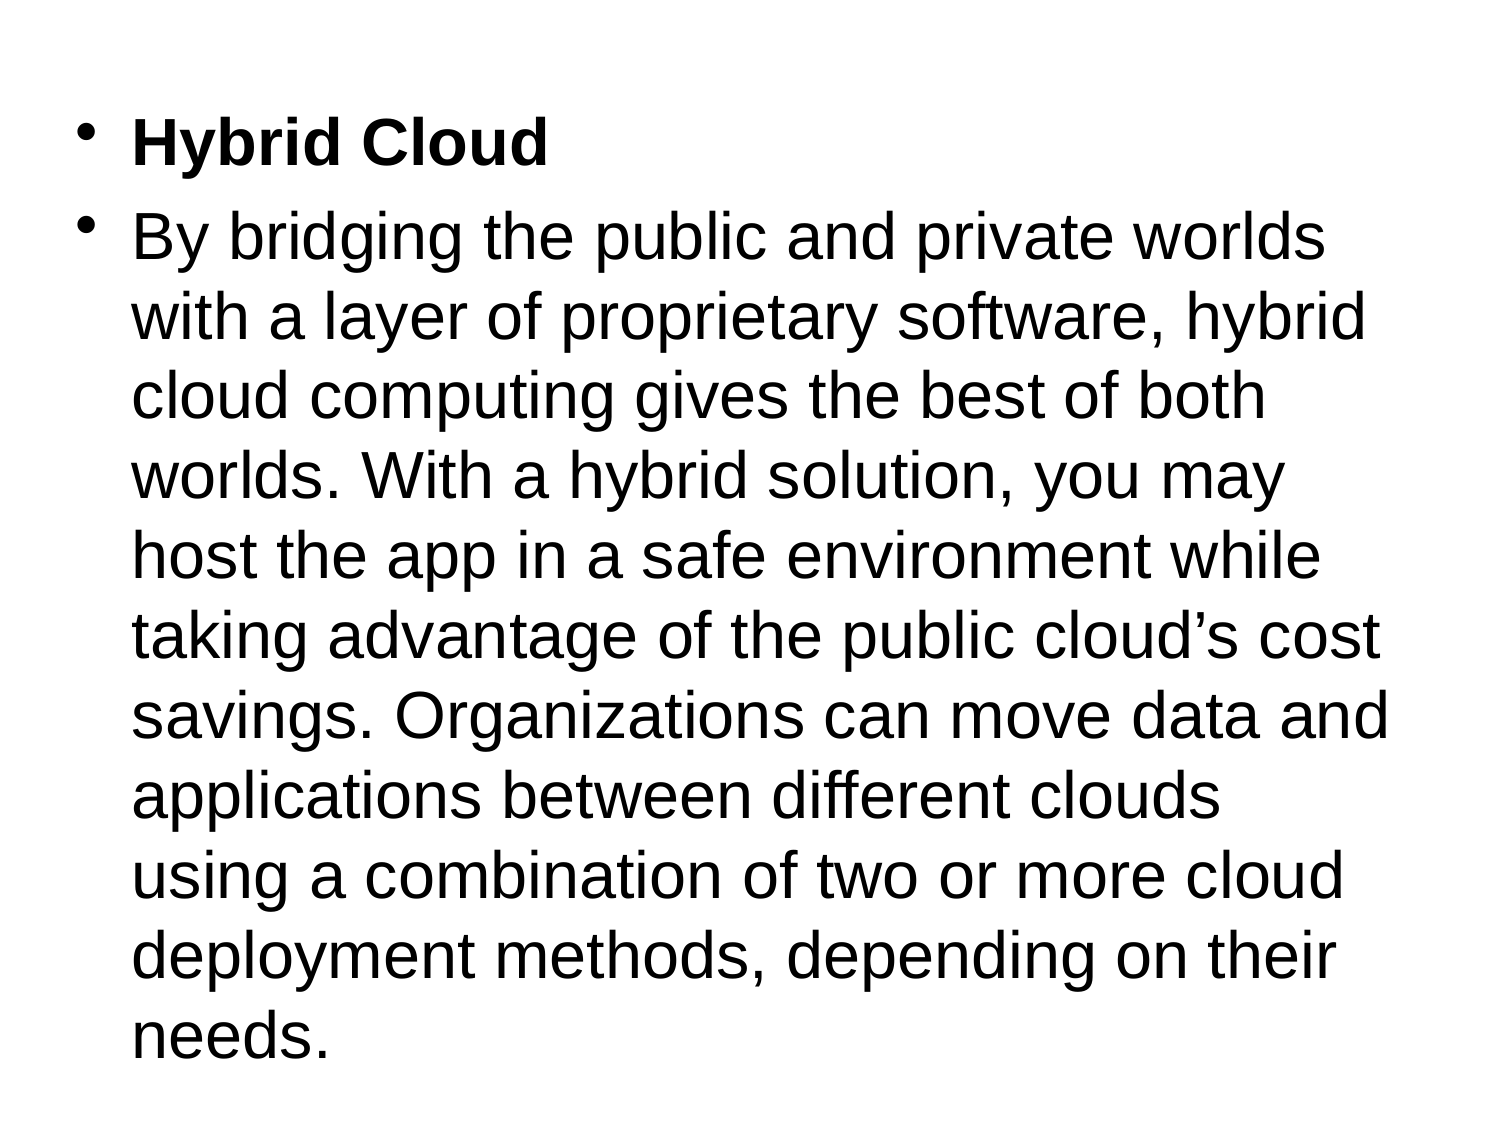

Hybrid Cloud
By bridging the public and private worlds with a layer of proprietary software, hybrid cloud computing gives the best of both worlds. With a hybrid solution, you may host the app in a safe environment while taking advantage of the public cloud’s cost savings. Organizations can move data and applications between different clouds using a combination of two or more cloud deployment methods, depending on their needs.